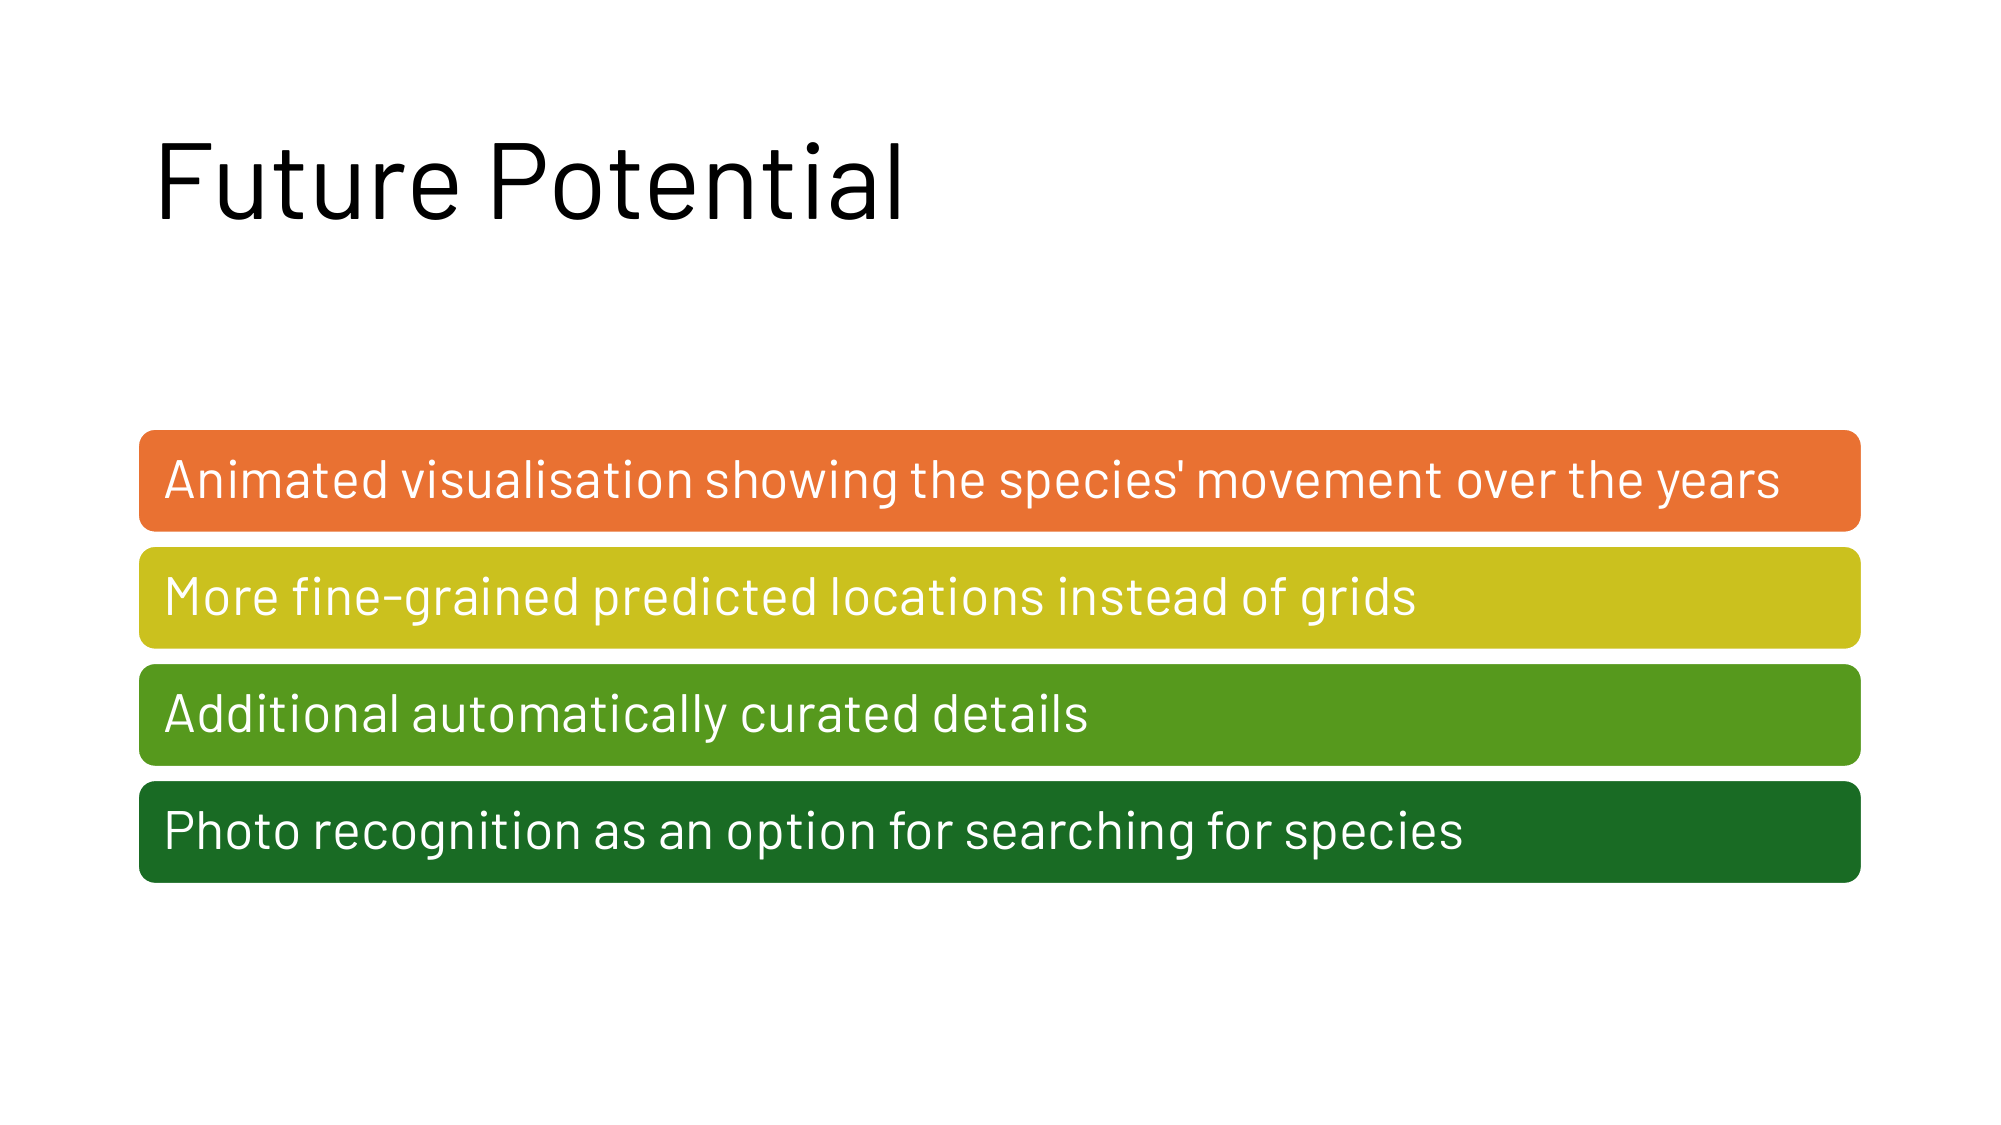

# Future Potential
Animated visualisation showing the species' movement over the years
More fine-grained predicted locations instead of grids
Additional automatically curated details
Photo recognition as an option for searching for species